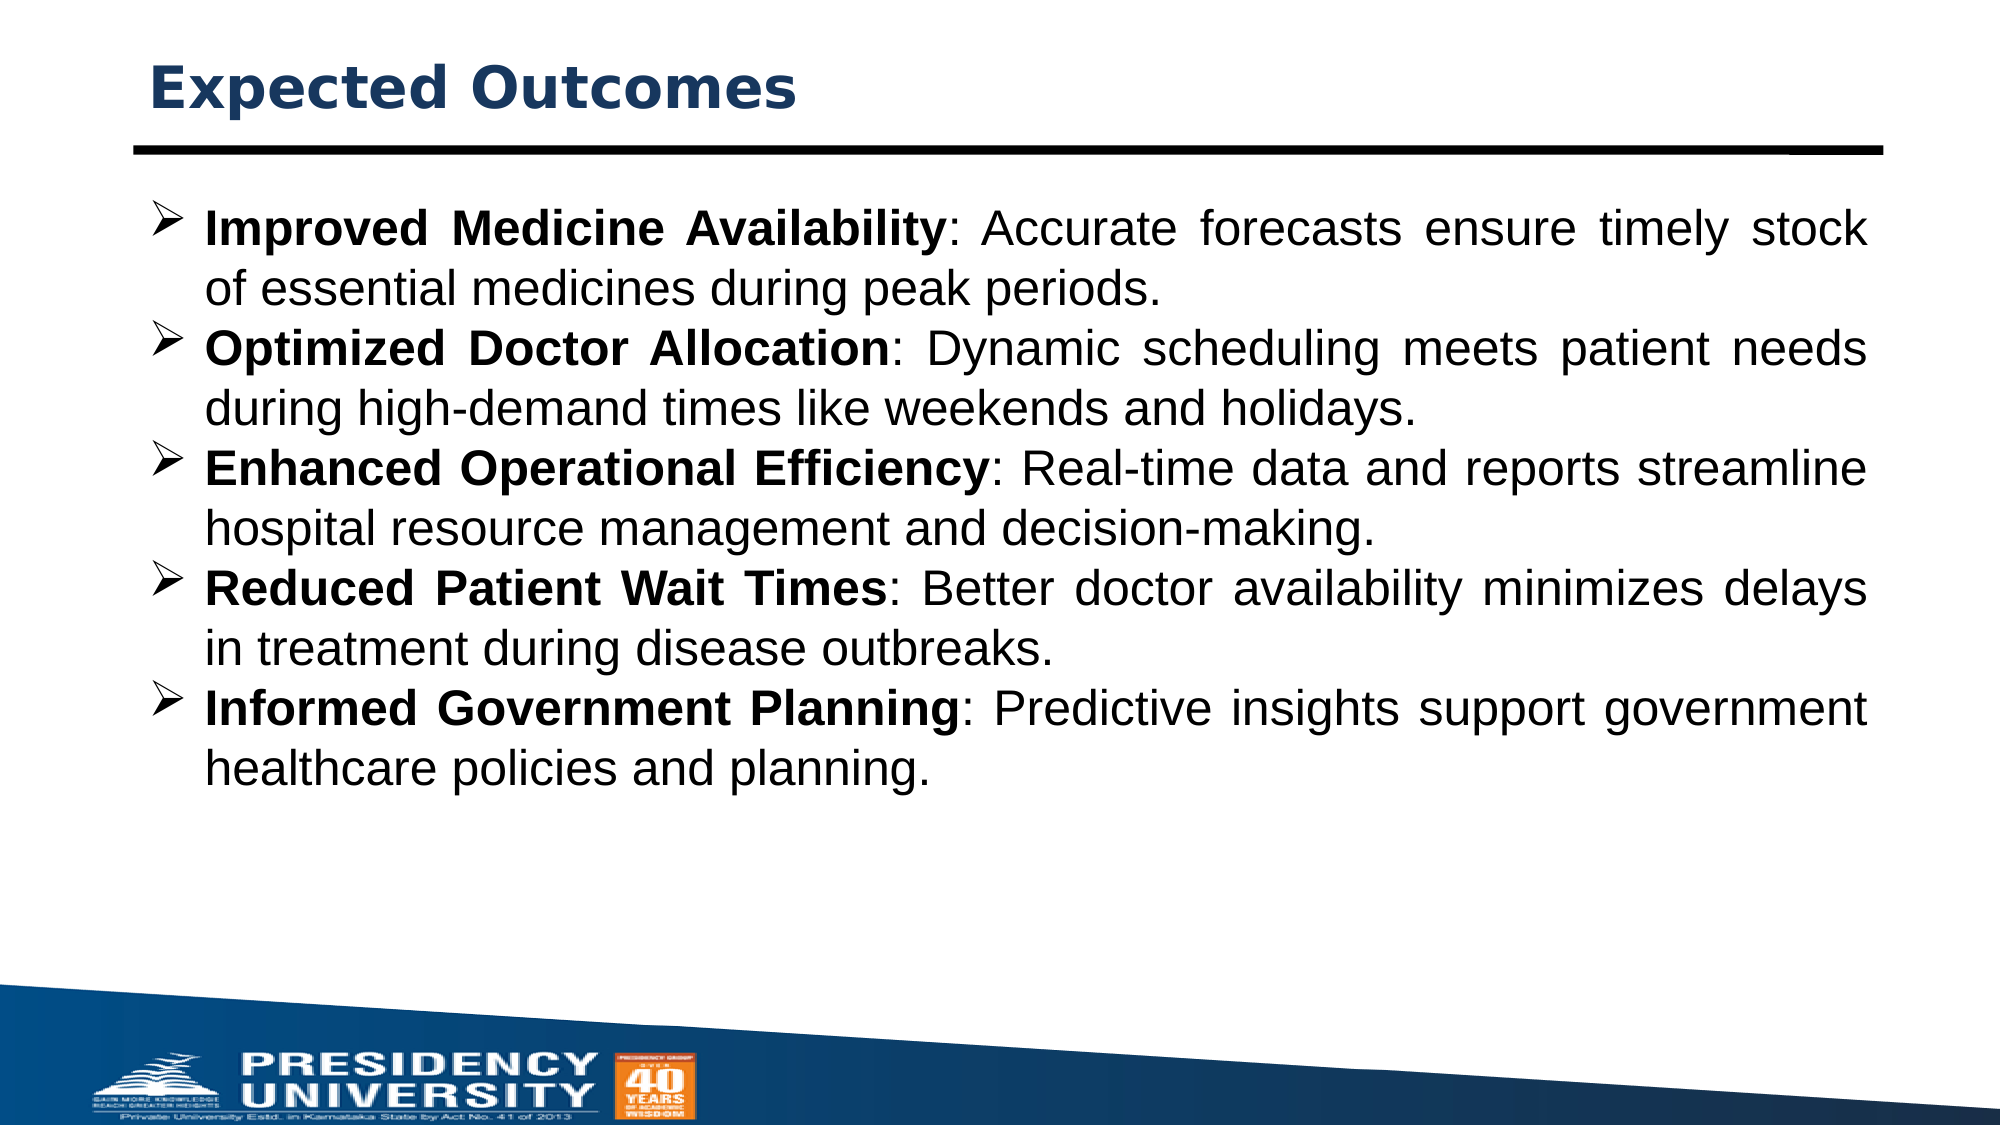

# Expected Outcomes
Improved Medicine Availability: Accurate forecasts ensure timely stock of essential medicines during peak periods.
Optimized Doctor Allocation: Dynamic scheduling meets patient needs during high-demand times like weekends and holidays.
Enhanced Operational Efficiency: Real-time data and reports streamline hospital resource management and decision-making.
Reduced Patient Wait Times: Better doctor availability minimizes delays in treatment during disease outbreaks.
Informed Government Planning: Predictive insights support government healthcare policies and planning.